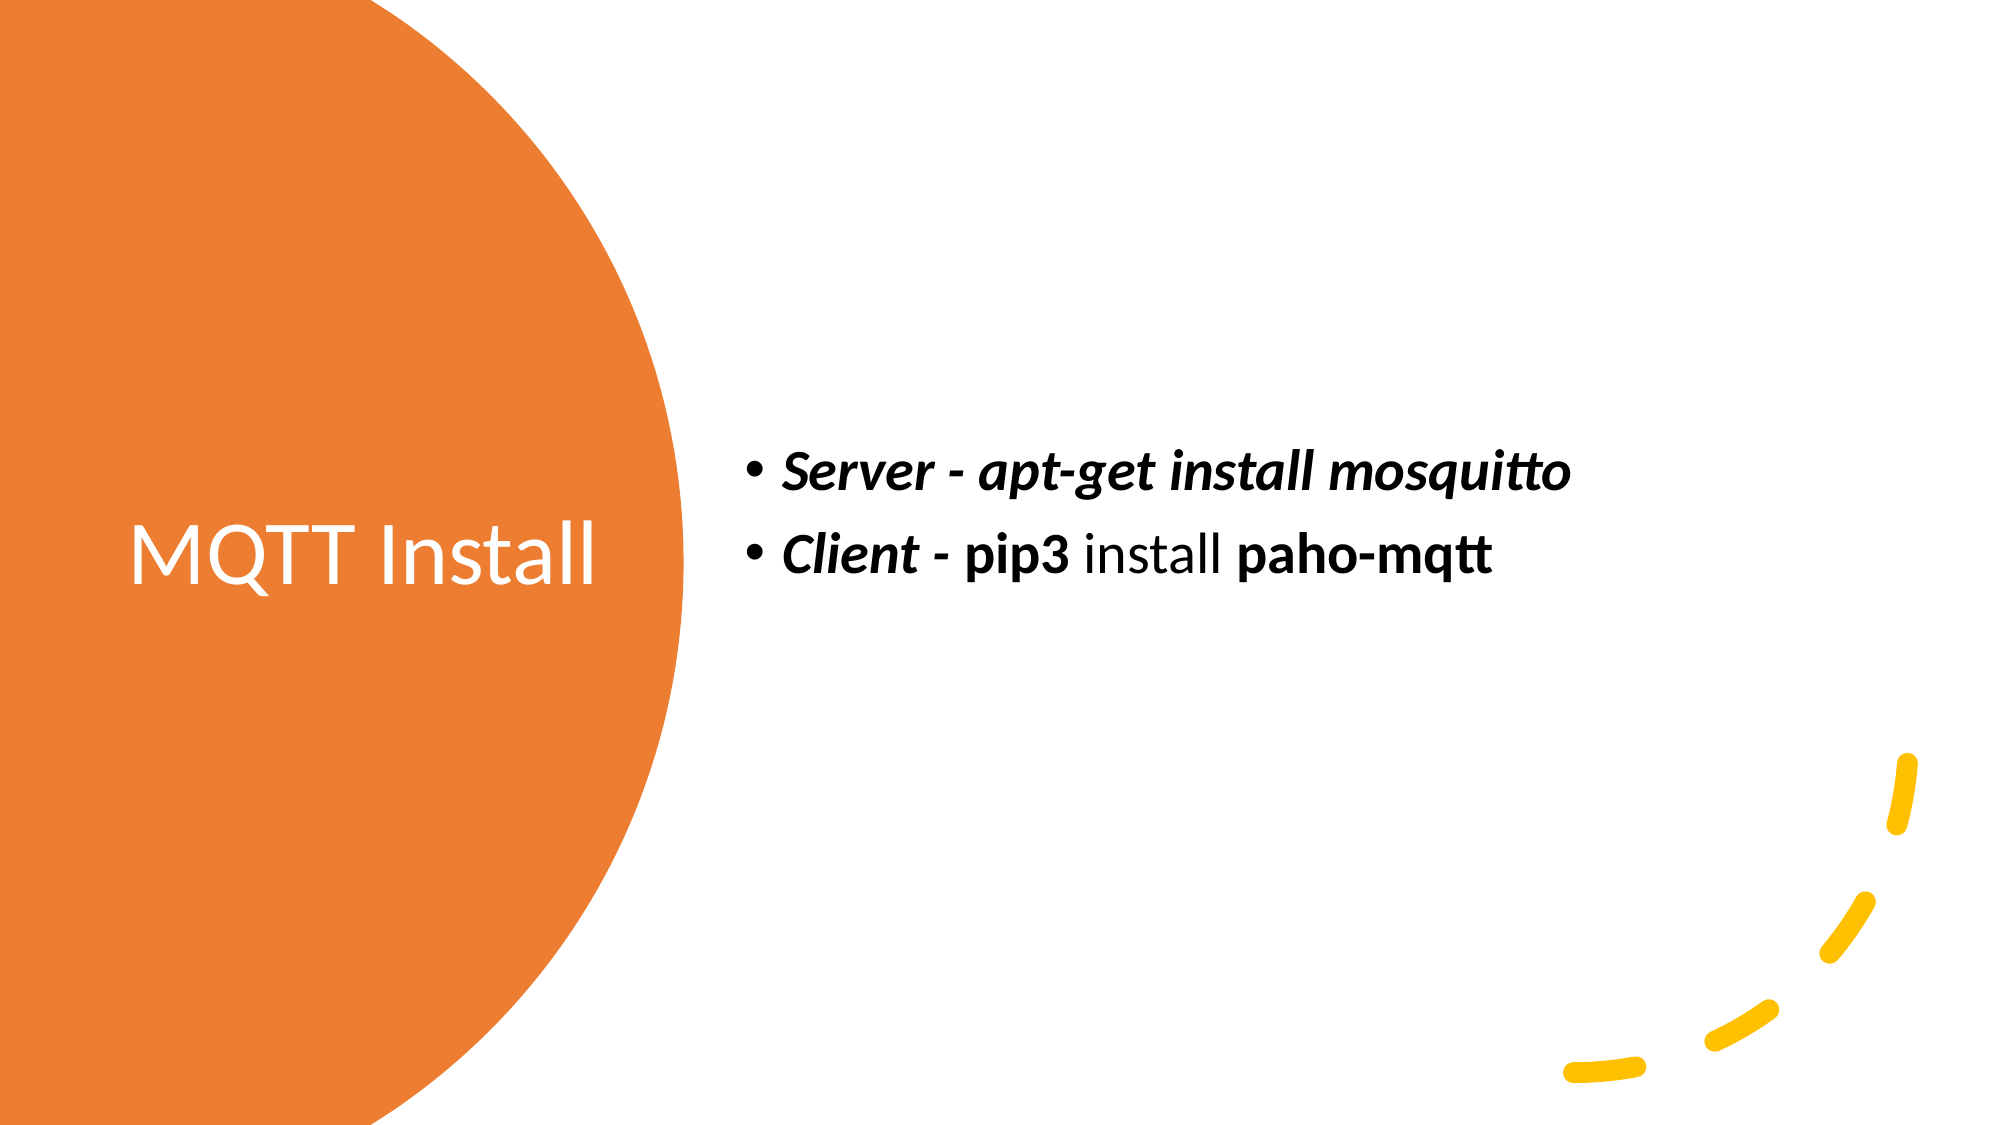

Server - apt-get install mosquitto
Client - pip3 install paho-mqtt

# MQTT Install